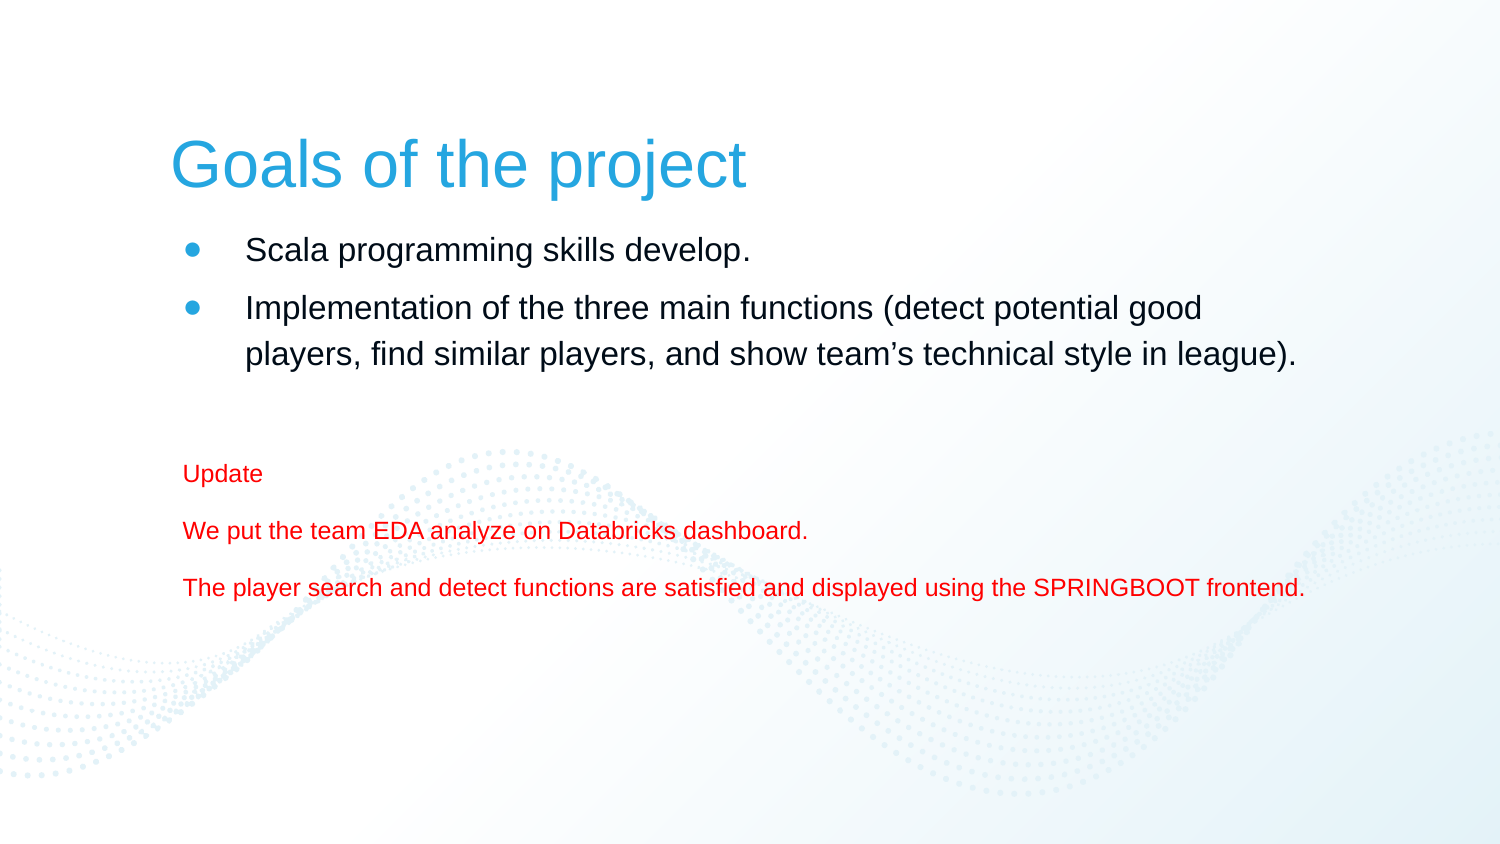

# Goals of the project
Scala programming skills develop.
Implementation of the three main functions (detect potential good players, find similar players, and show team’s technical style in league).

Update
We put the team EDA analyze on Databricks dashboard.
The player search and detect functions are satisfied and displayed using the SPRINGBOOT frontend.